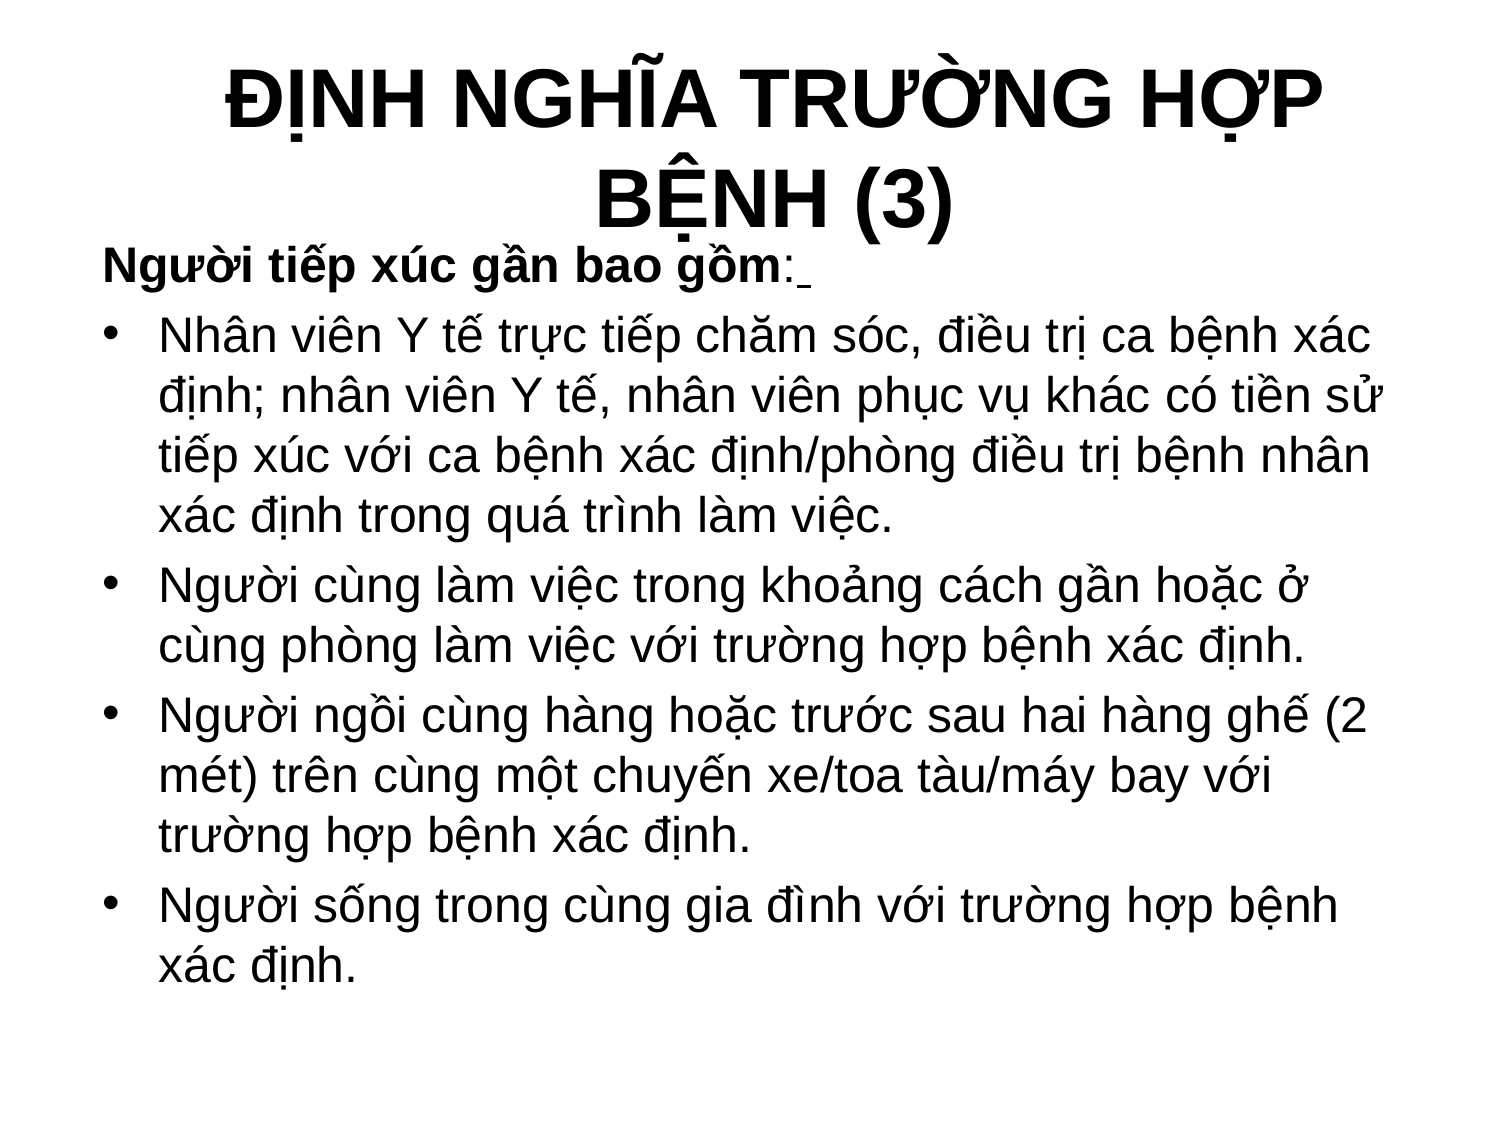

# ĐỊNH NGHĨA TRƯỜNG HỢP BỆNH (3)
Người tiếp xúc gần bao gồm:
Nhân viên Y tế trực tiếp chăm sóc, điều trị ca bệnh xác định; nhân viên Y tế, nhân viên phục vụ khác có tiền sử tiếp xúc với ca bệnh xác định/phòng điều trị bệnh nhân xác định trong quá trình làm việc.
Người cùng làm việc trong khoảng cách gần hoặc ở cùng phòng làm việc với trường hợp bệnh xác định.
Người ngồi cùng hàng hoặc trước sau hai hàng ghế (2 mét) trên cùng một chuyến xe/toa tàu/máy bay với trường hợp bệnh xác định.
Người sống trong cùng gia đình với trường hợp bệnh xác định.